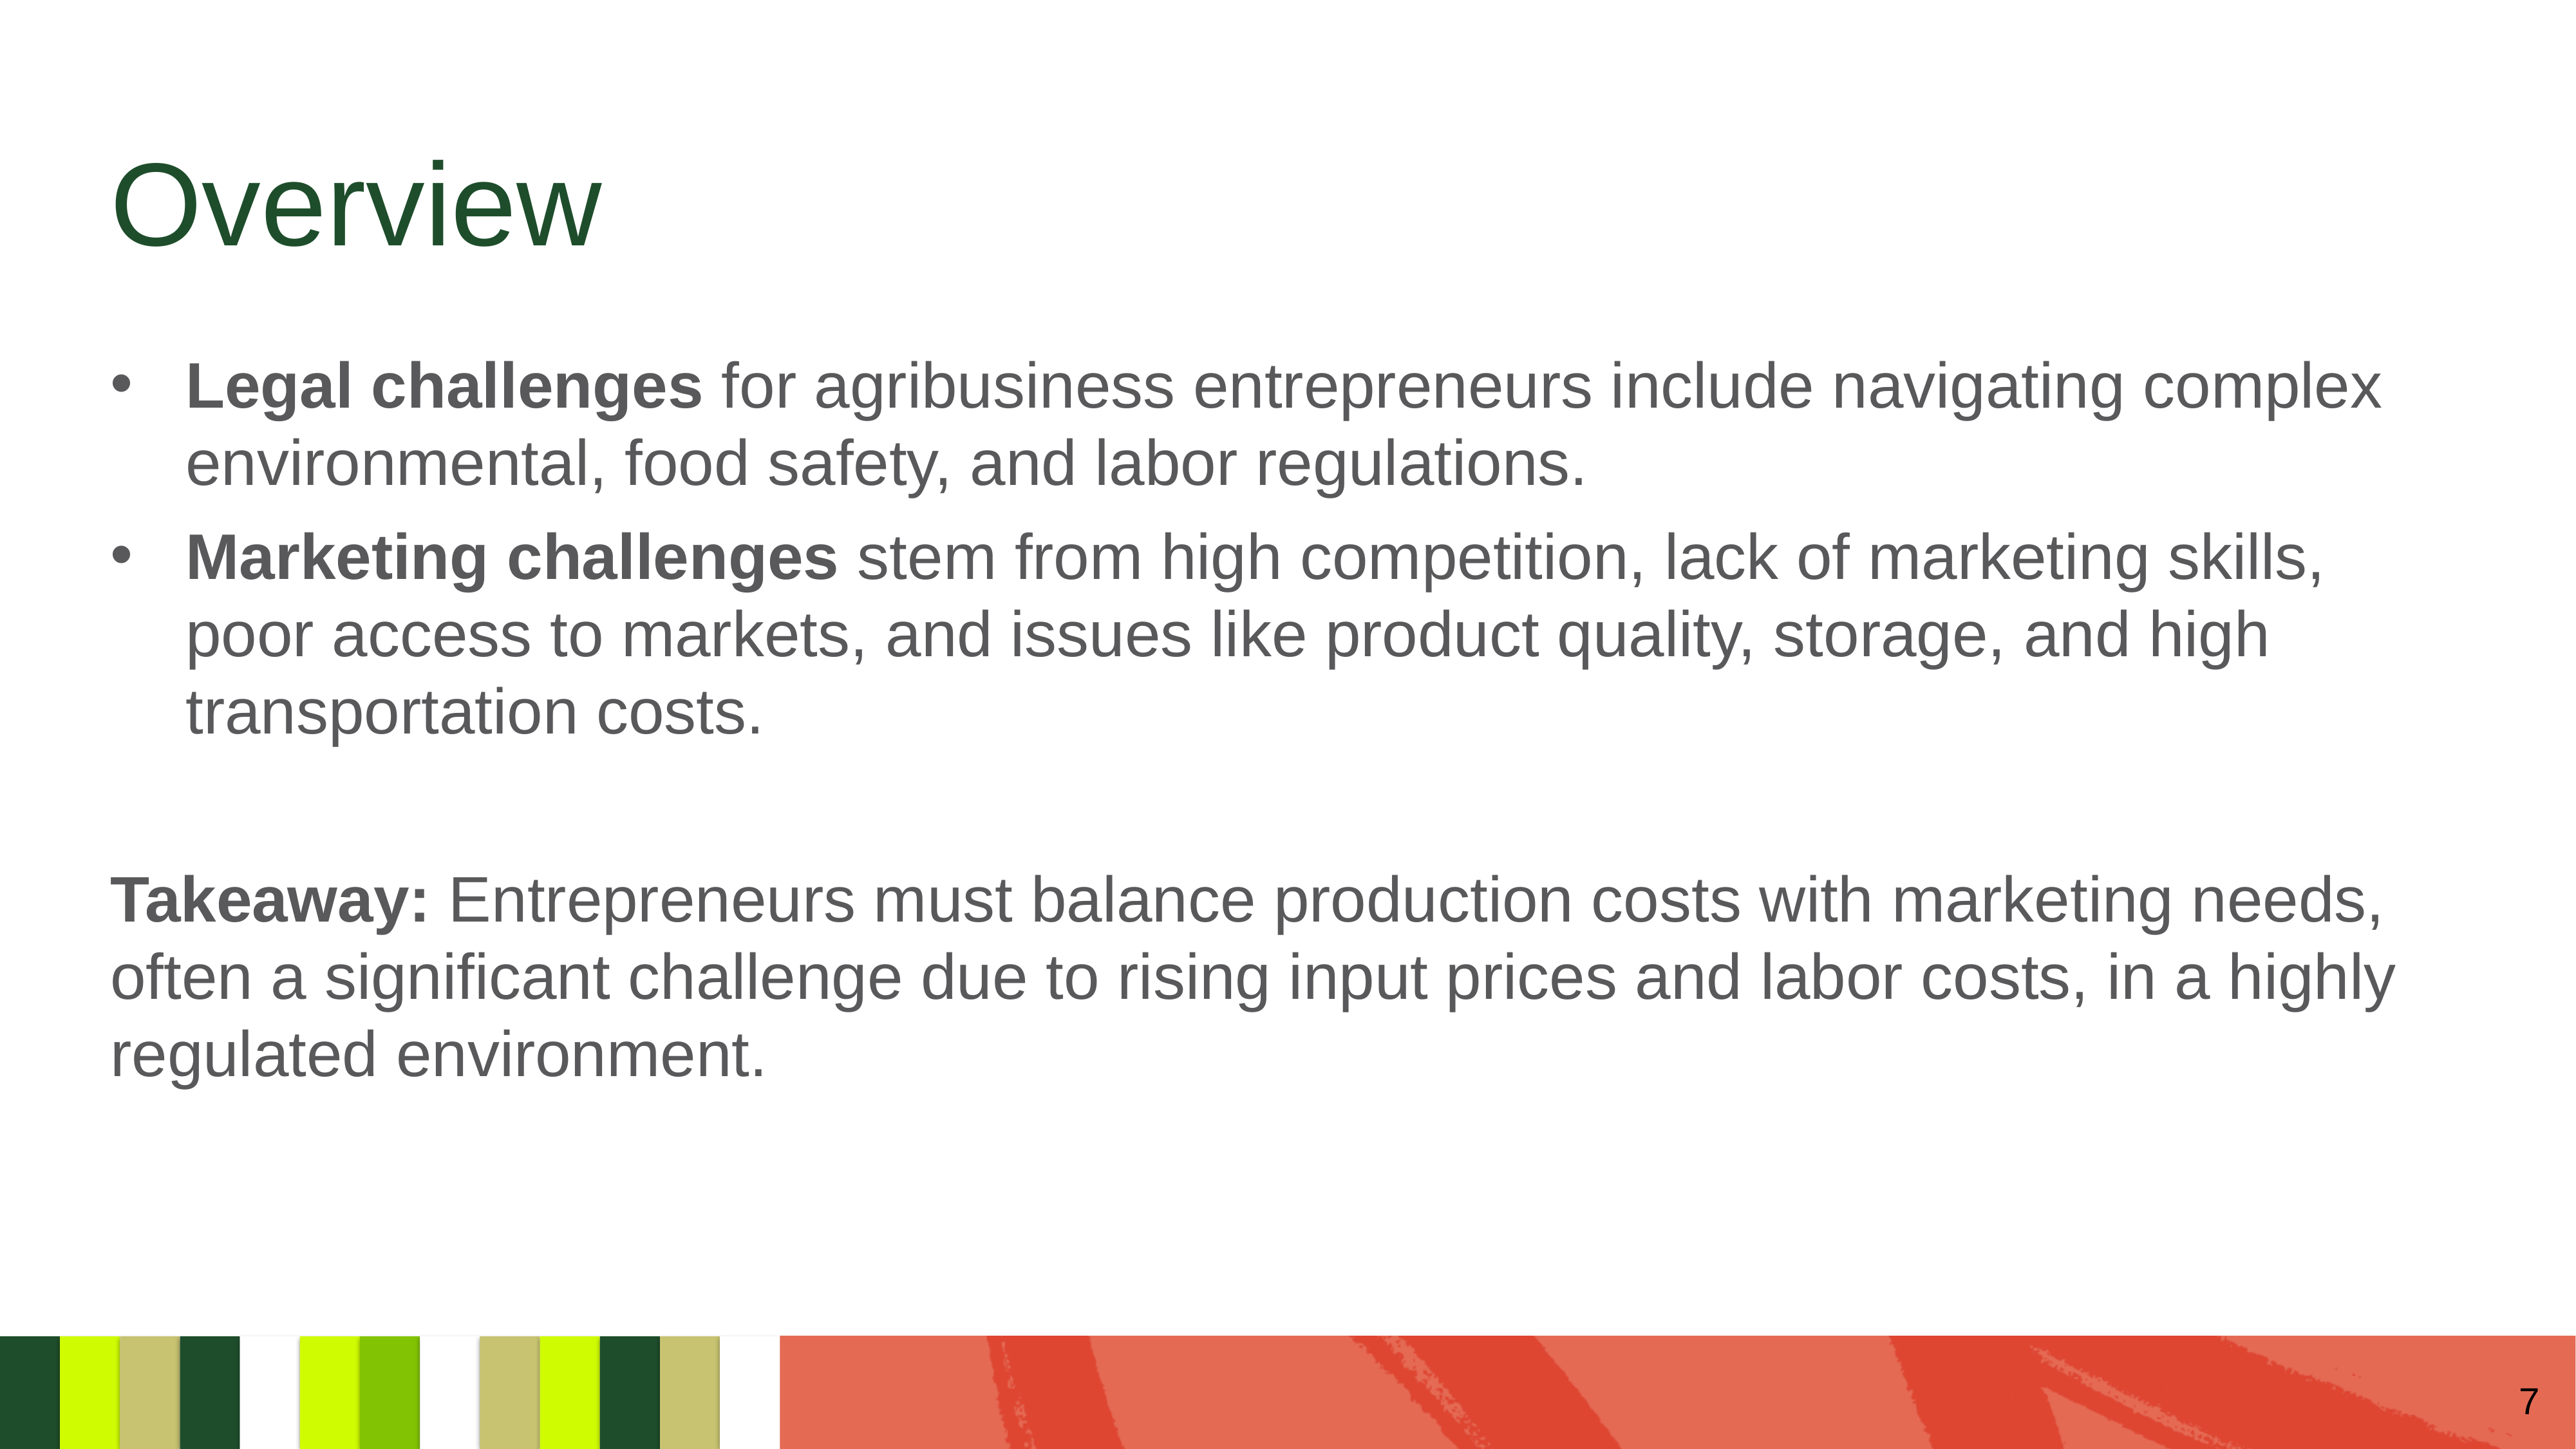

# Overview
Legal challenges for agribusiness entrepreneurs include navigating complex environmental, food safety, and labor regulations.
Marketing challenges stem from high competition, lack of marketing skills, poor access to markets, and issues like product quality, storage, and high transportation costs.

Takeaway: Entrepreneurs must balance production costs with marketing needs, often a significant challenge due to rising input prices and labor costs, in a highly regulated environment.
7